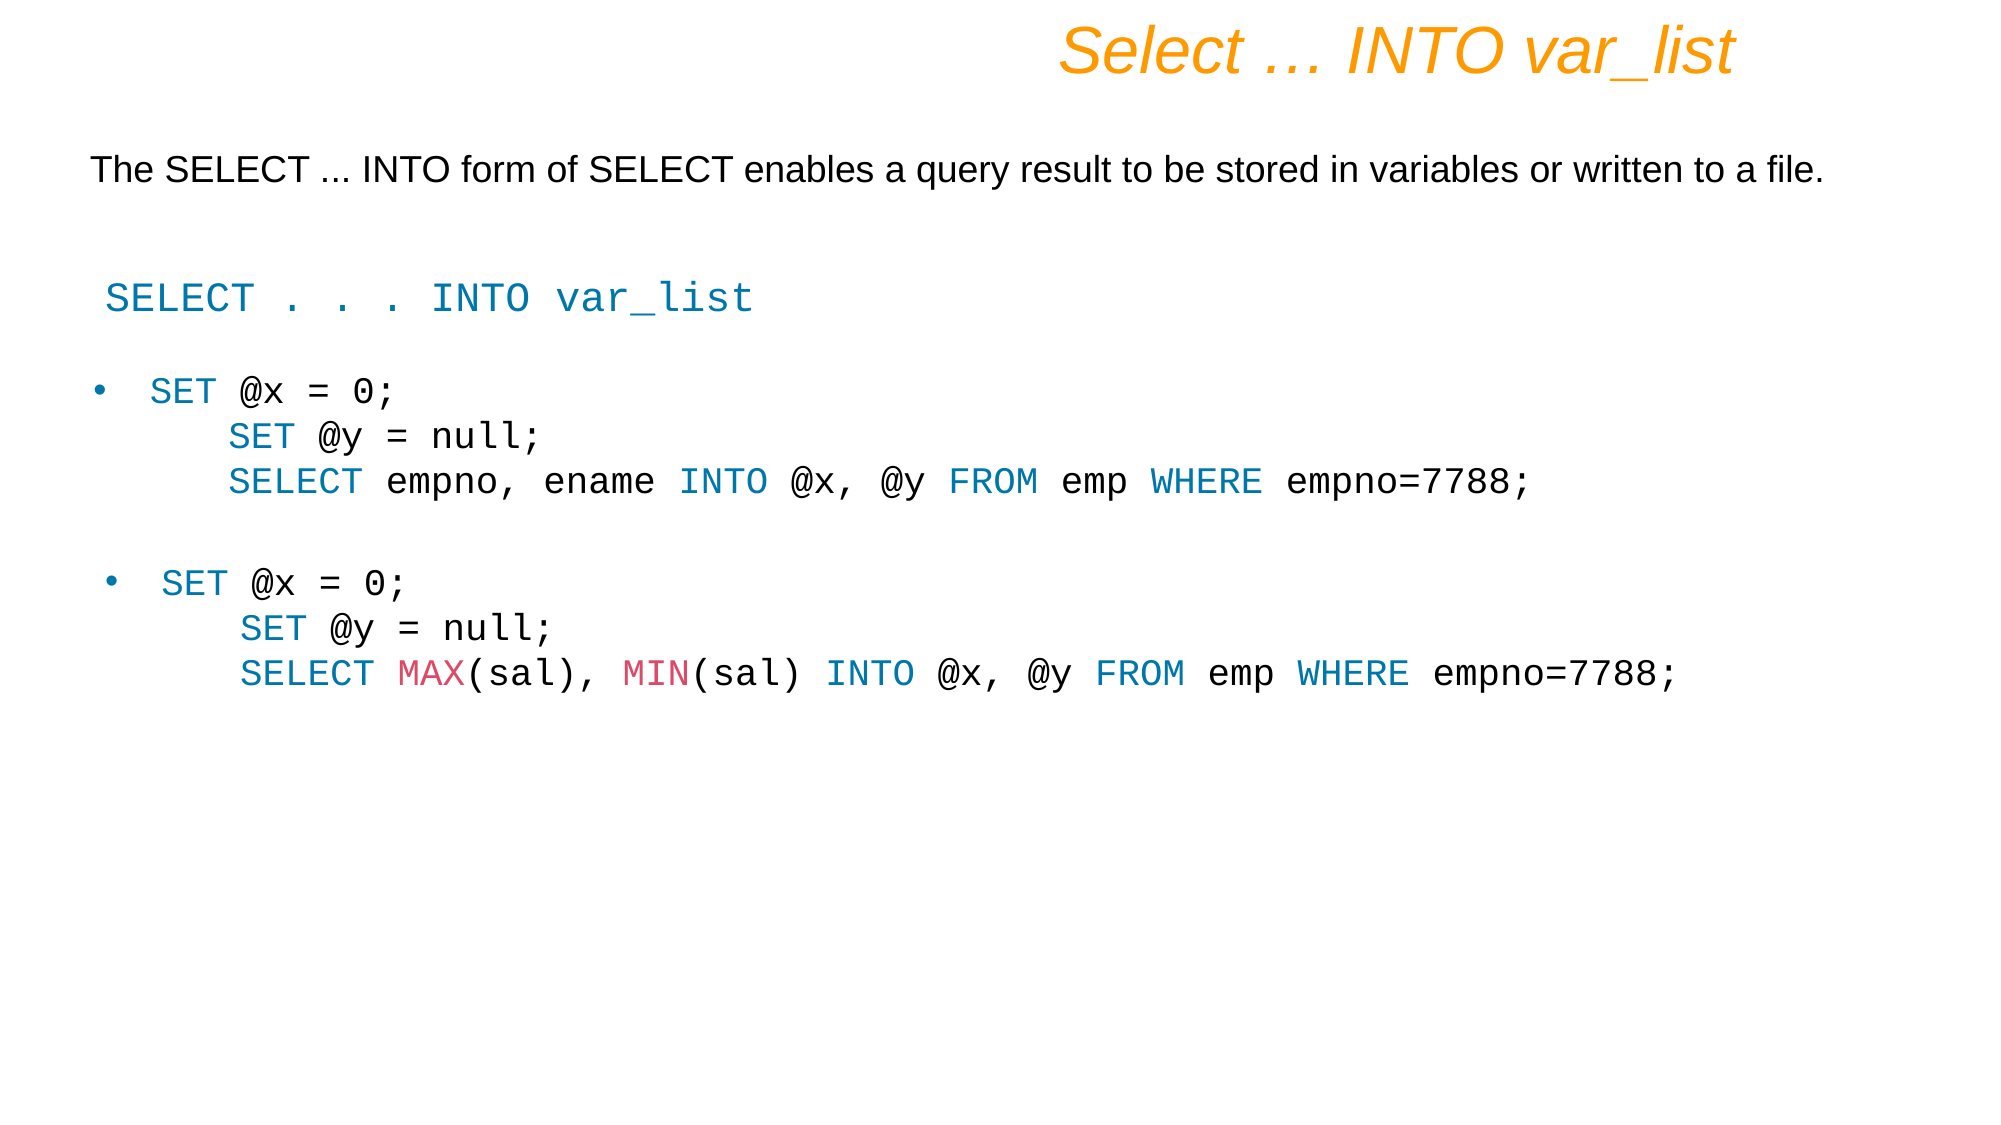

Select … INTO var_list
The SELECT ... INTO form of SELECT enables a query result to be stored in variables or written to a file.
SELECT . . . INTO var_list
SET @x = 0;
      SET @y = null;
      SELECT empno, ename INTO @x, @y FROM emp WHERE empno=7788;
SET @x = 0;
      SET @y = null;
      SELECT MAX(sal), MIN(sal) INTO @x, @y FROM emp WHERE empno=7788;